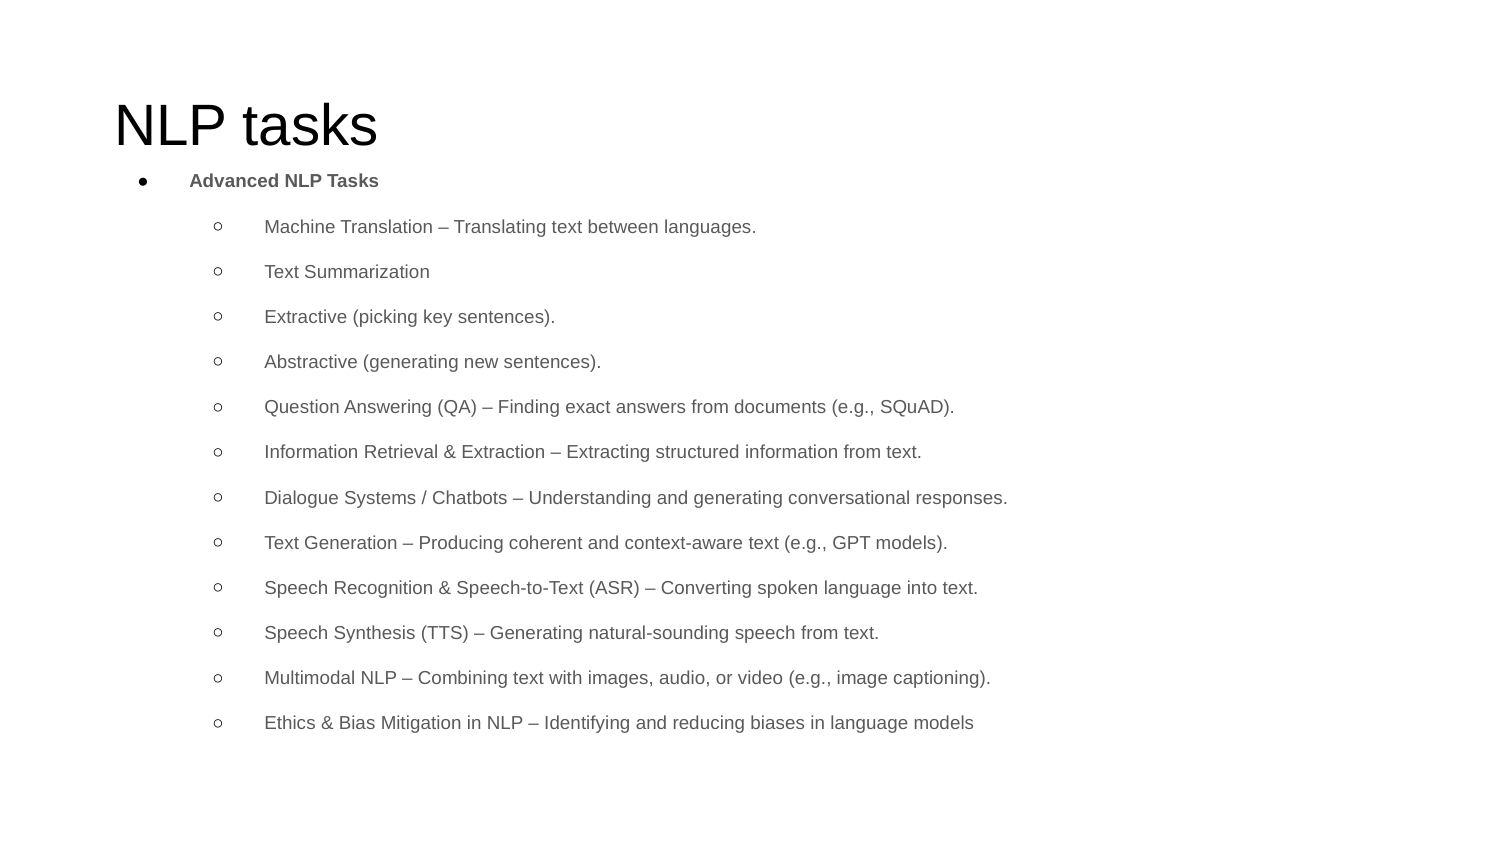

# NLP tasks
Advanced NLP Tasks
Machine Translation – Translating text between languages.
Text Summarization
Extractive (picking key sentences).
Abstractive (generating new sentences).
Question Answering (QA) – Finding exact answers from documents (e.g., SQuAD).
Information Retrieval & Extraction – Extracting structured information from text.
Dialogue Systems / Chatbots – Understanding and generating conversational responses.
Text Generation – Producing coherent and context-aware text (e.g., GPT models).
Speech Recognition & Speech-to-Text (ASR) – Converting spoken language into text.
Speech Synthesis (TTS) – Generating natural-sounding speech from text.
Multimodal NLP – Combining text with images, audio, or video (e.g., image captioning).
Ethics & Bias Mitigation in NLP – Identifying and reducing biases in language models